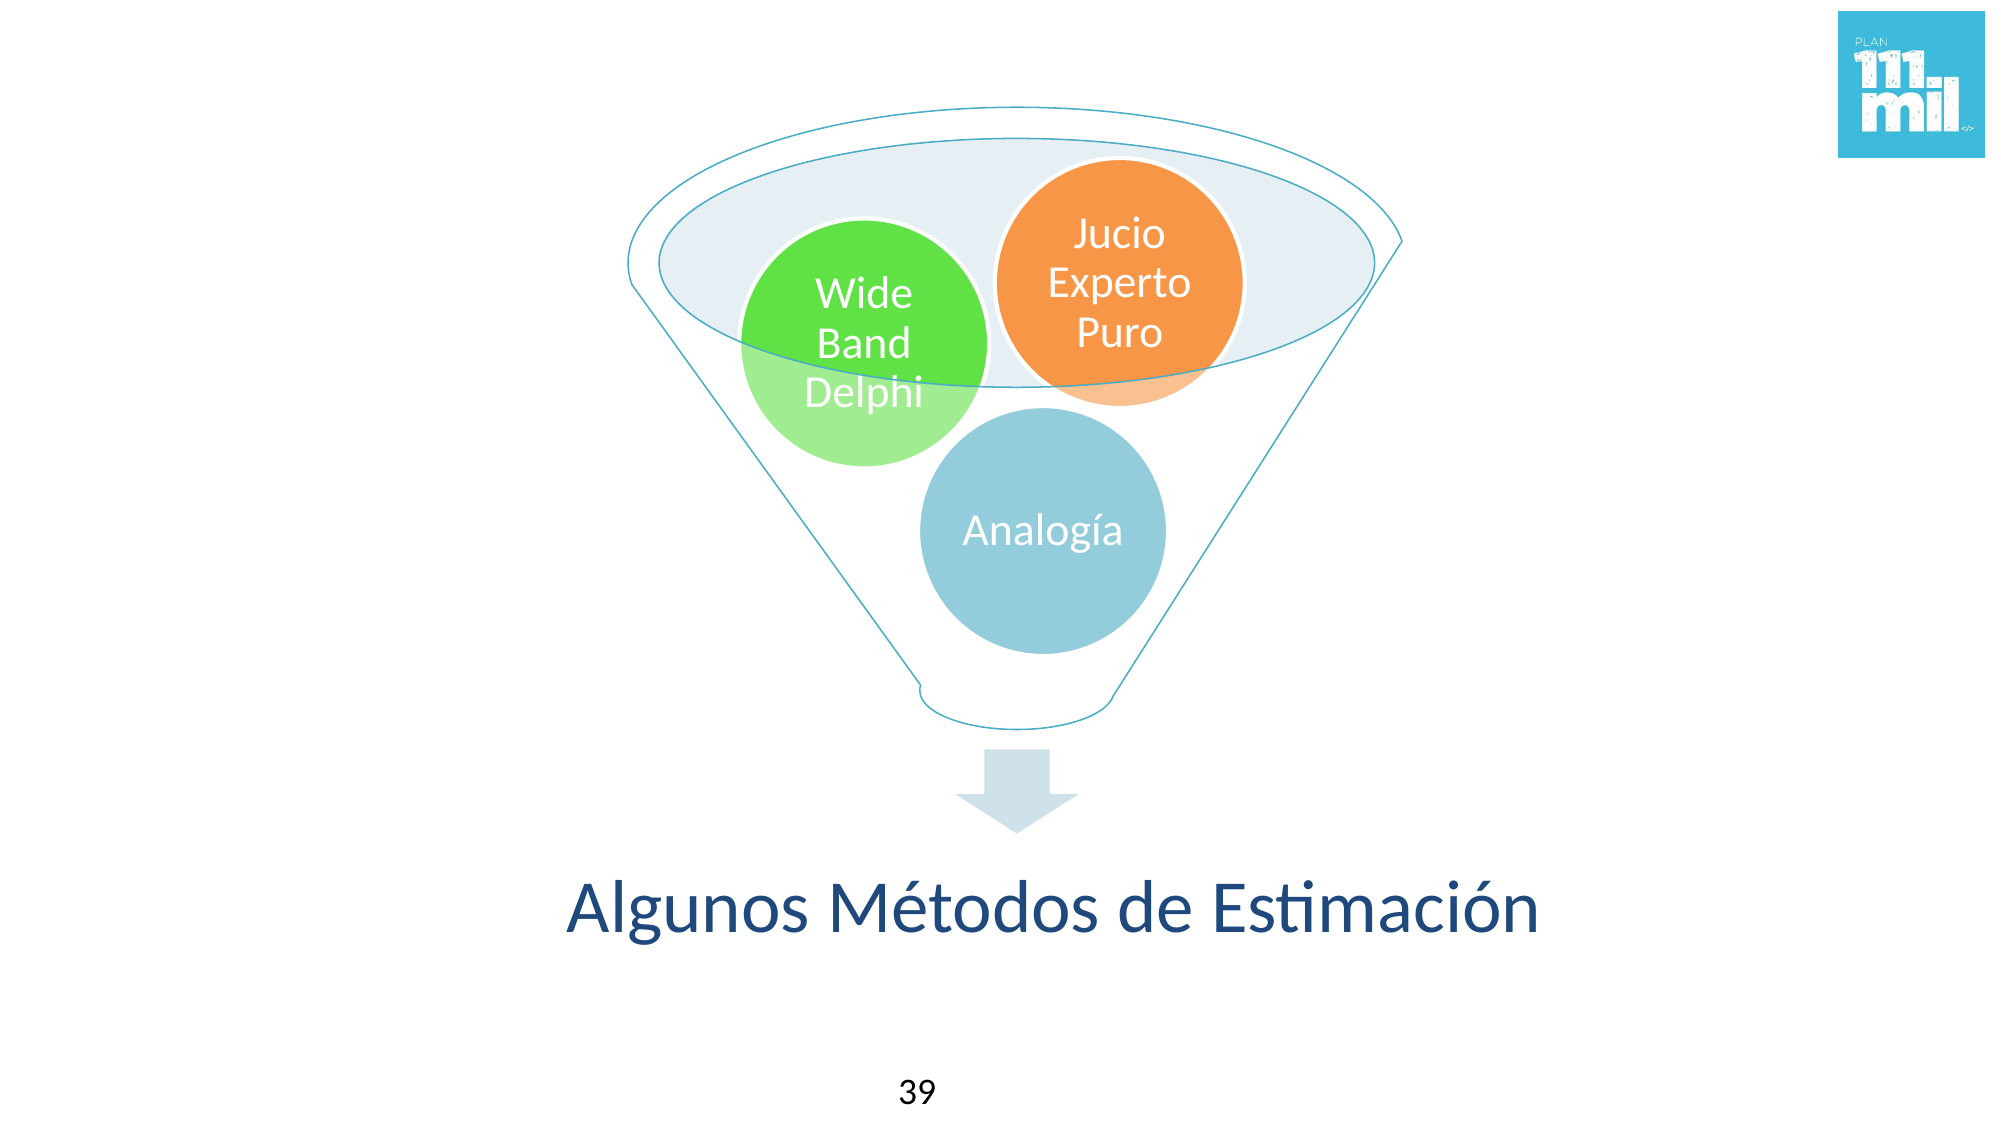

39

Analogía
Wide Band Delphi
Jucio Experto Puro
# Algunos Métodos de Estimación